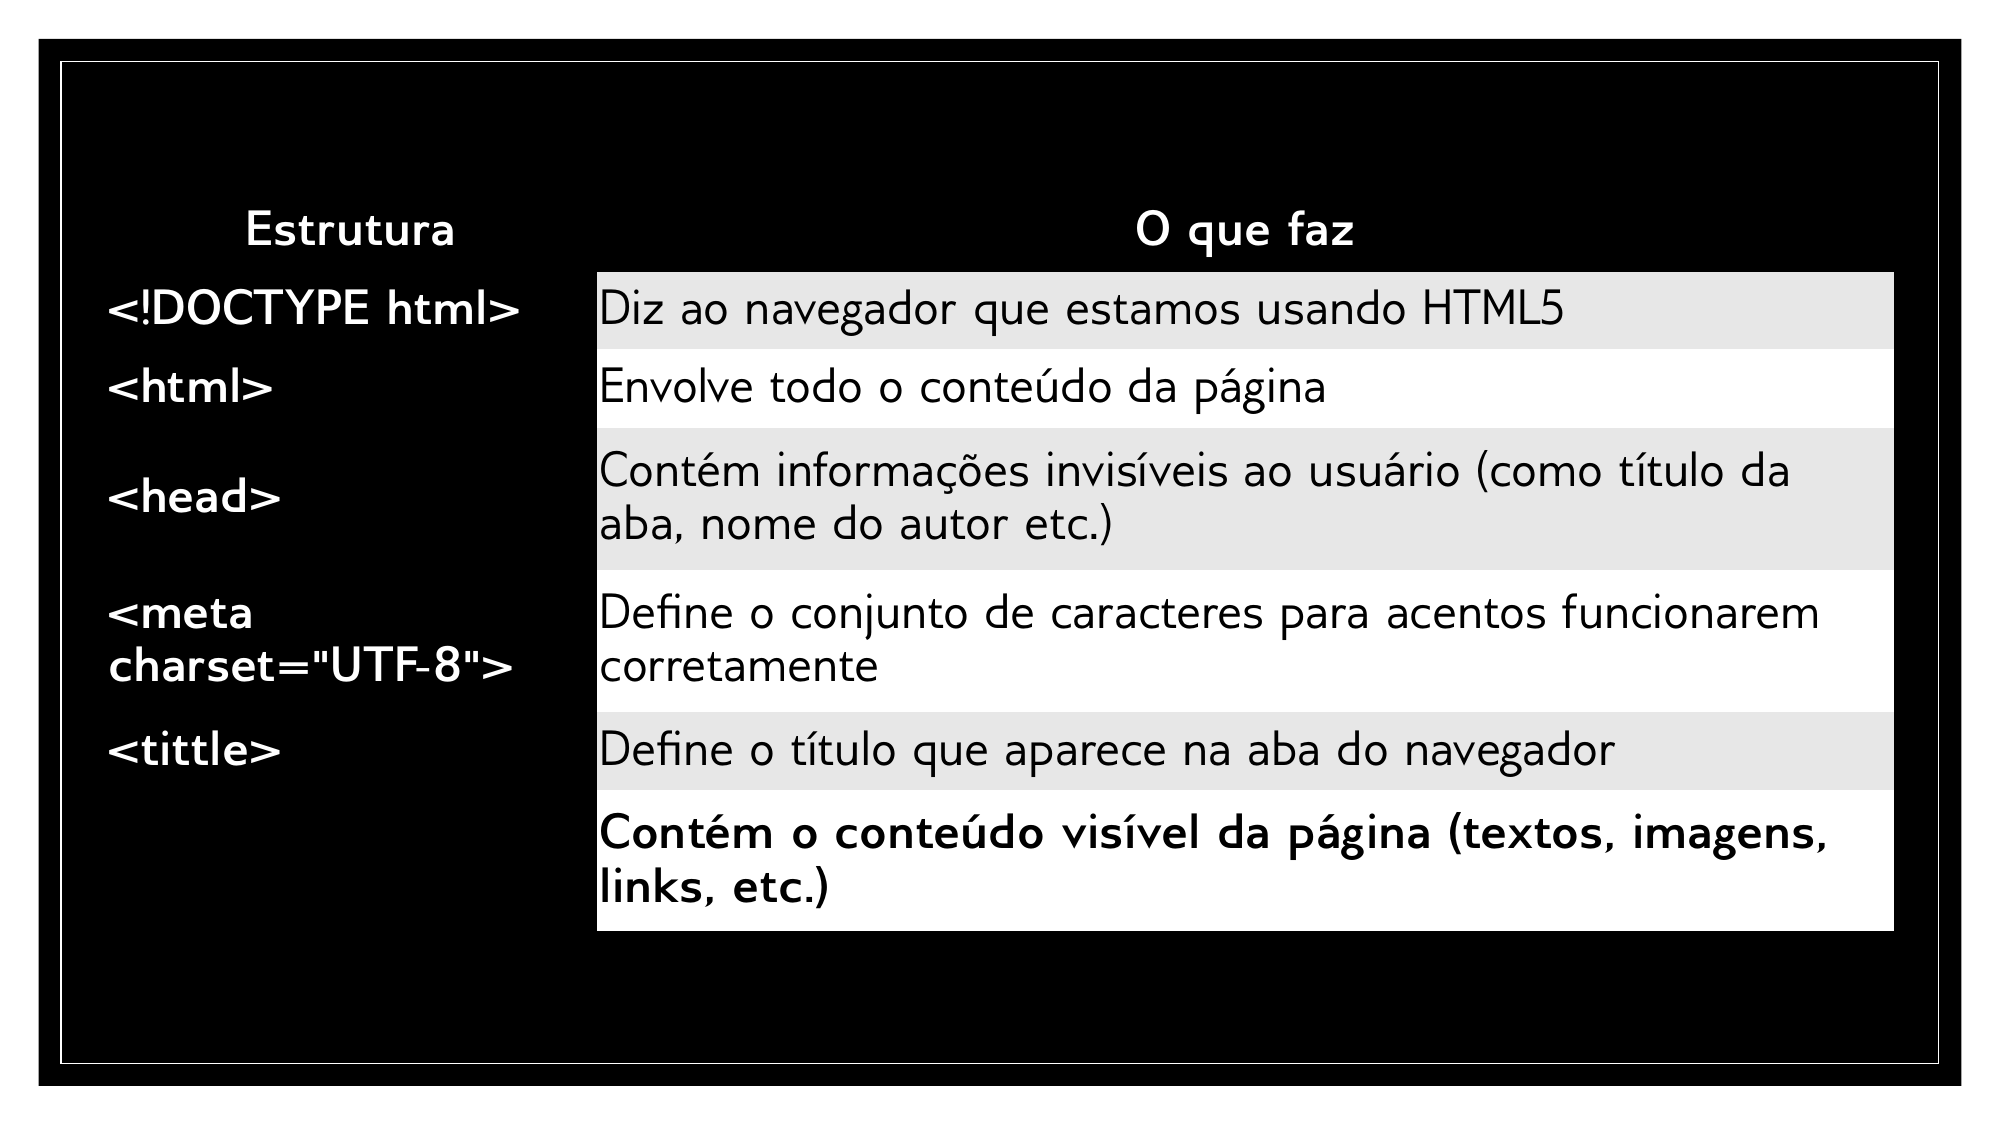

| Estrutura | O que faz |
| --- | --- |
| <!DOCTYPE html> | Diz ao navegador que estamos usando HTML5 |
| <html> | Envolve todo o conteúdo da página |
| <head> | Contém informações invisíveis ao usuário (como título da aba, nome do autor etc.) |
| <meta charset="UTF-8"> | Define o conjunto de caracteres para acentos funcionarem corretamente |
| <tittle> | Define o título que aparece na aba do navegador |
| <body> | Contém o conteúdo visível da página (textos, imagens, links, etc.) |
7